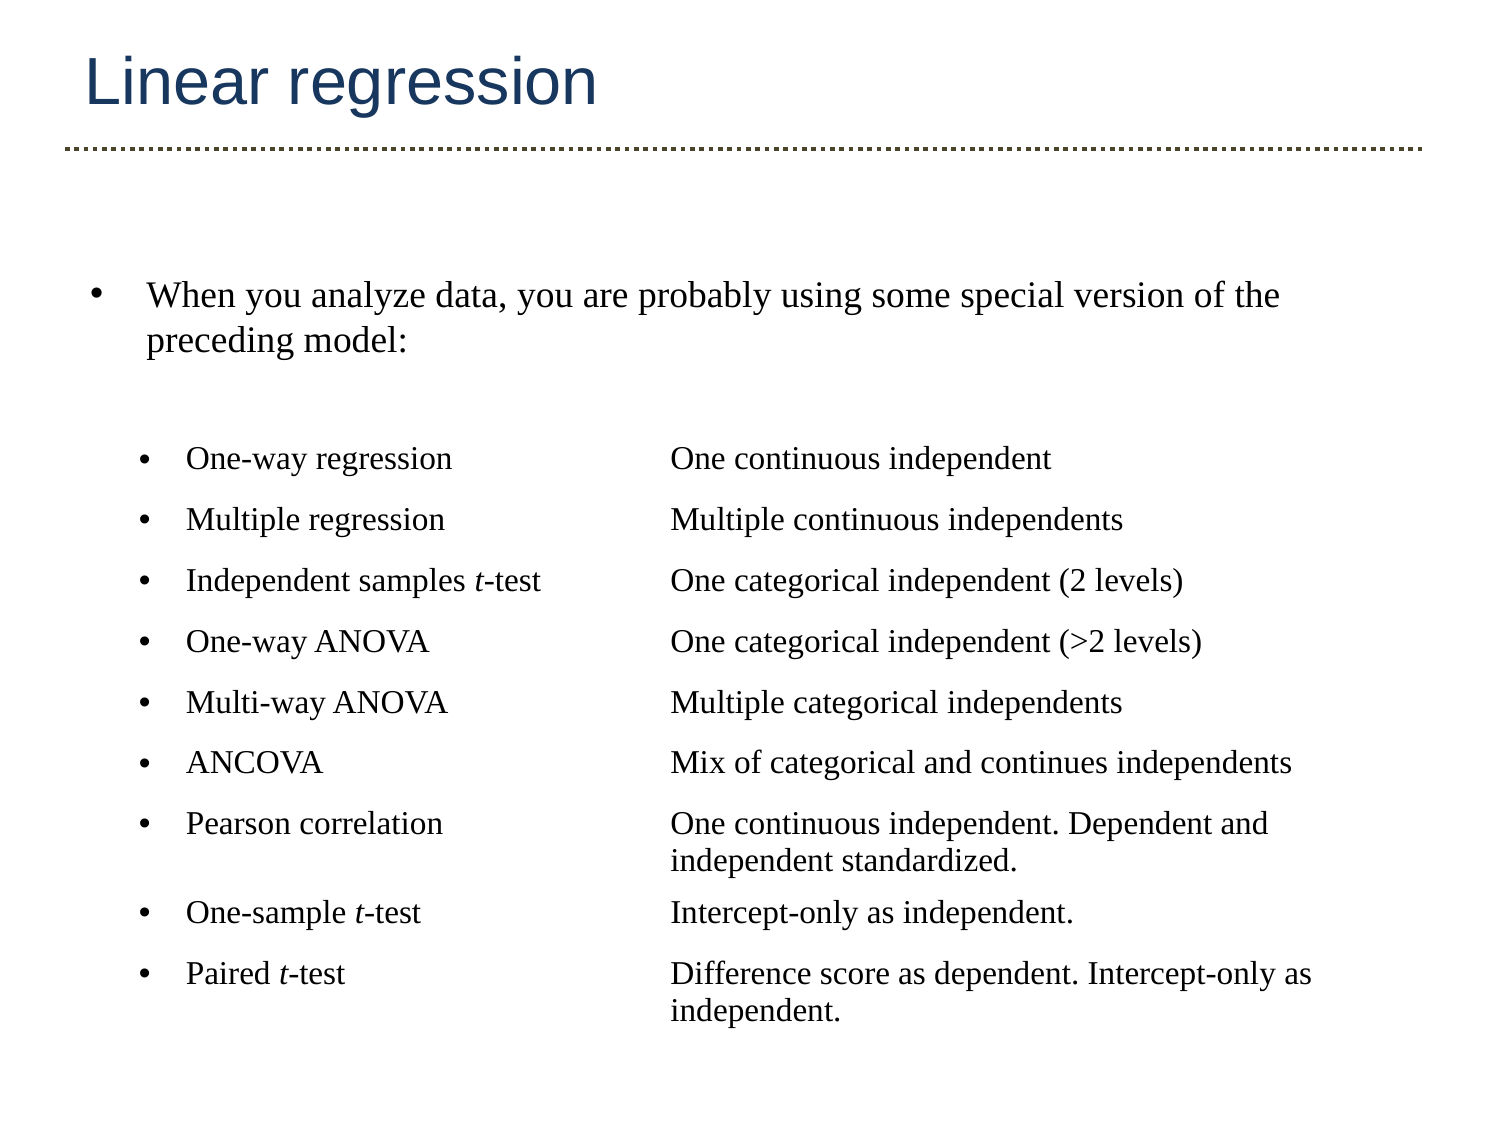

Linear regression
When you analyze data, you are probably using some special version of the preceding model:
| One-way regression | One continuous independent |
| --- | --- |
| Multiple regression | Multiple continuous independents |
| Independent samples t-test | One categorical independent (2 levels) |
| One-way ANOVA | One categorical independent (>2 levels) |
| Multi-way ANOVA | Multiple categorical independents |
| ANCOVA | Mix of categorical and continues independents |
| Pearson correlation | One continuous independent. Dependent and independent standardized. |
| One-sample t-test | Intercept-only as independent. |
| Paired t-test | Difference score as dependent. Intercept-only as independent. |